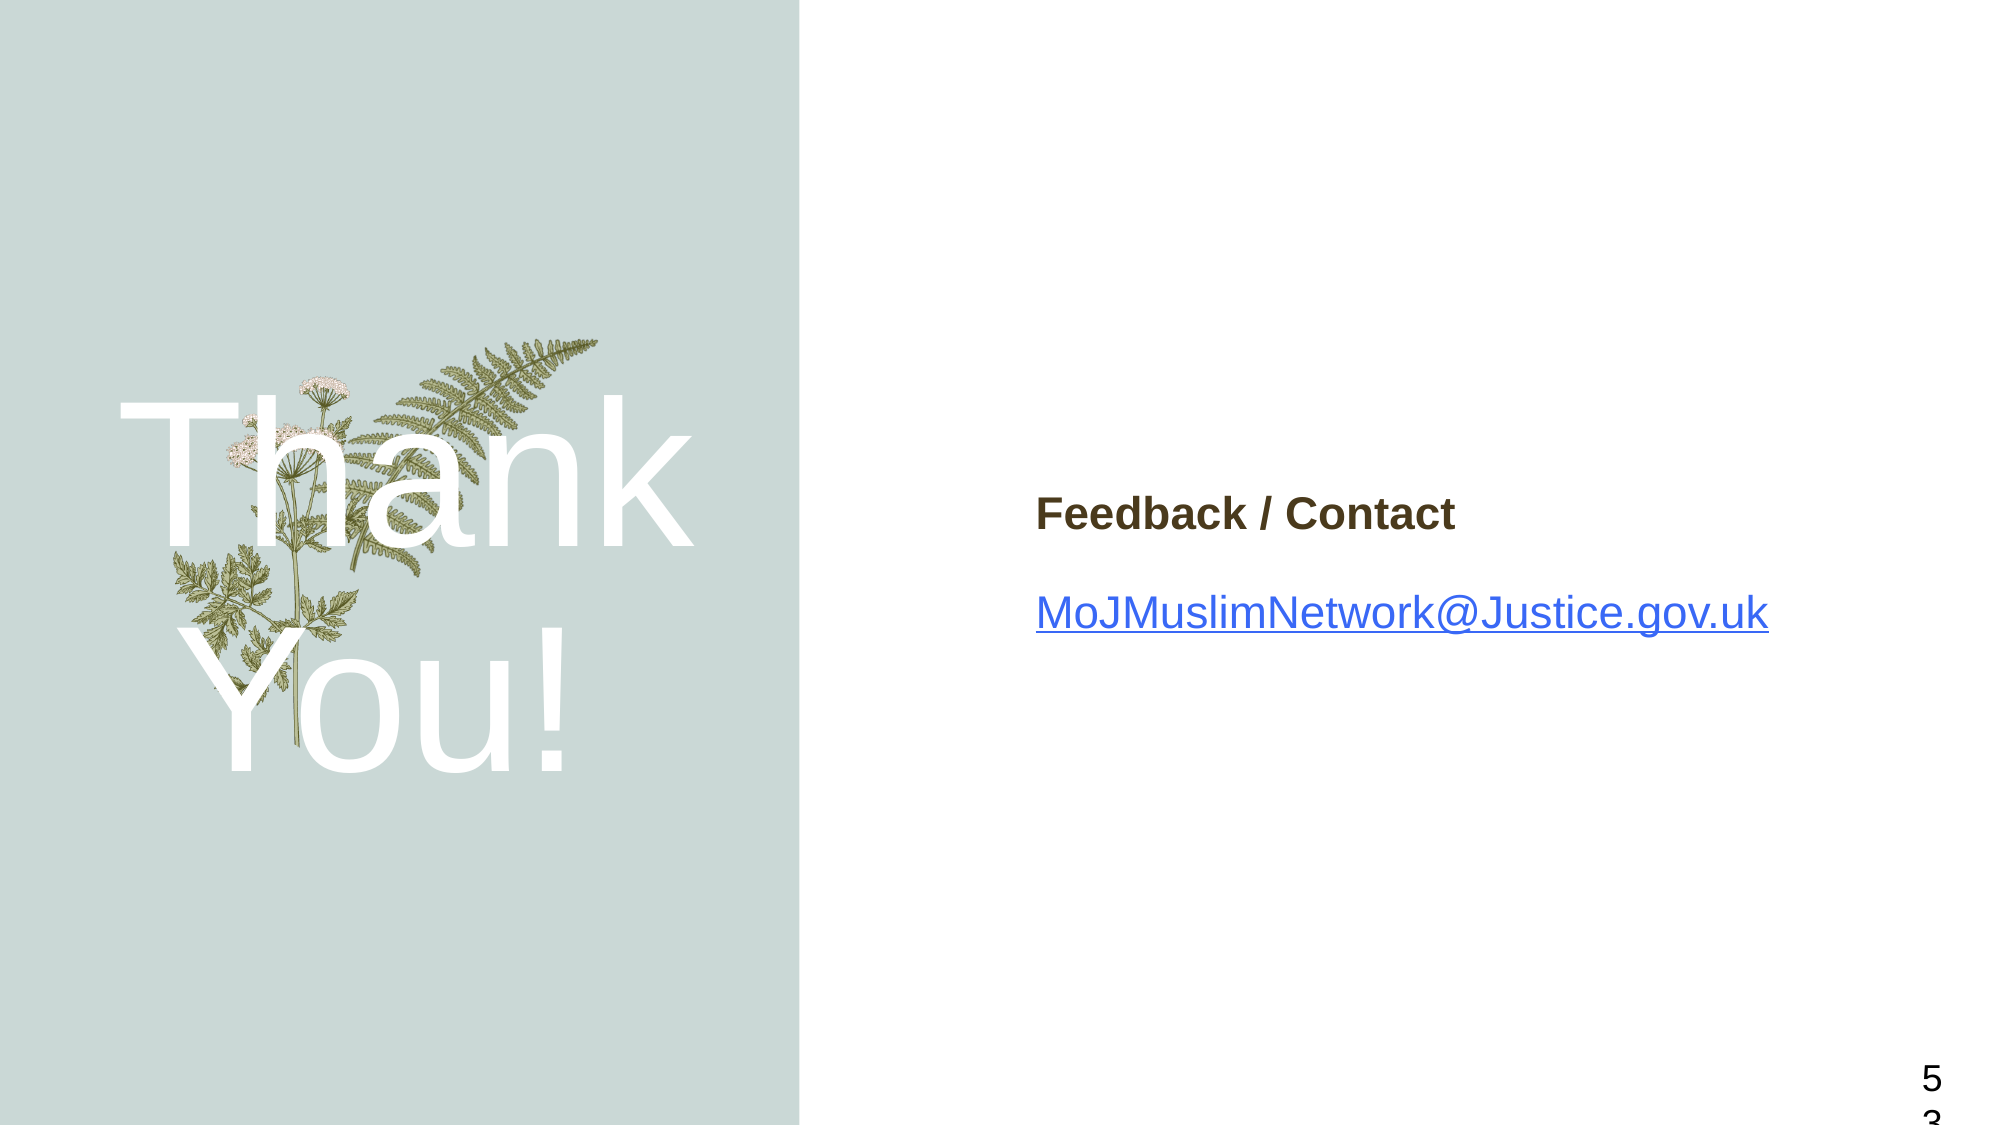

Thank
You!
# Feedback / Contact MoJMuslimNetwork@Justice.gov.uk
53